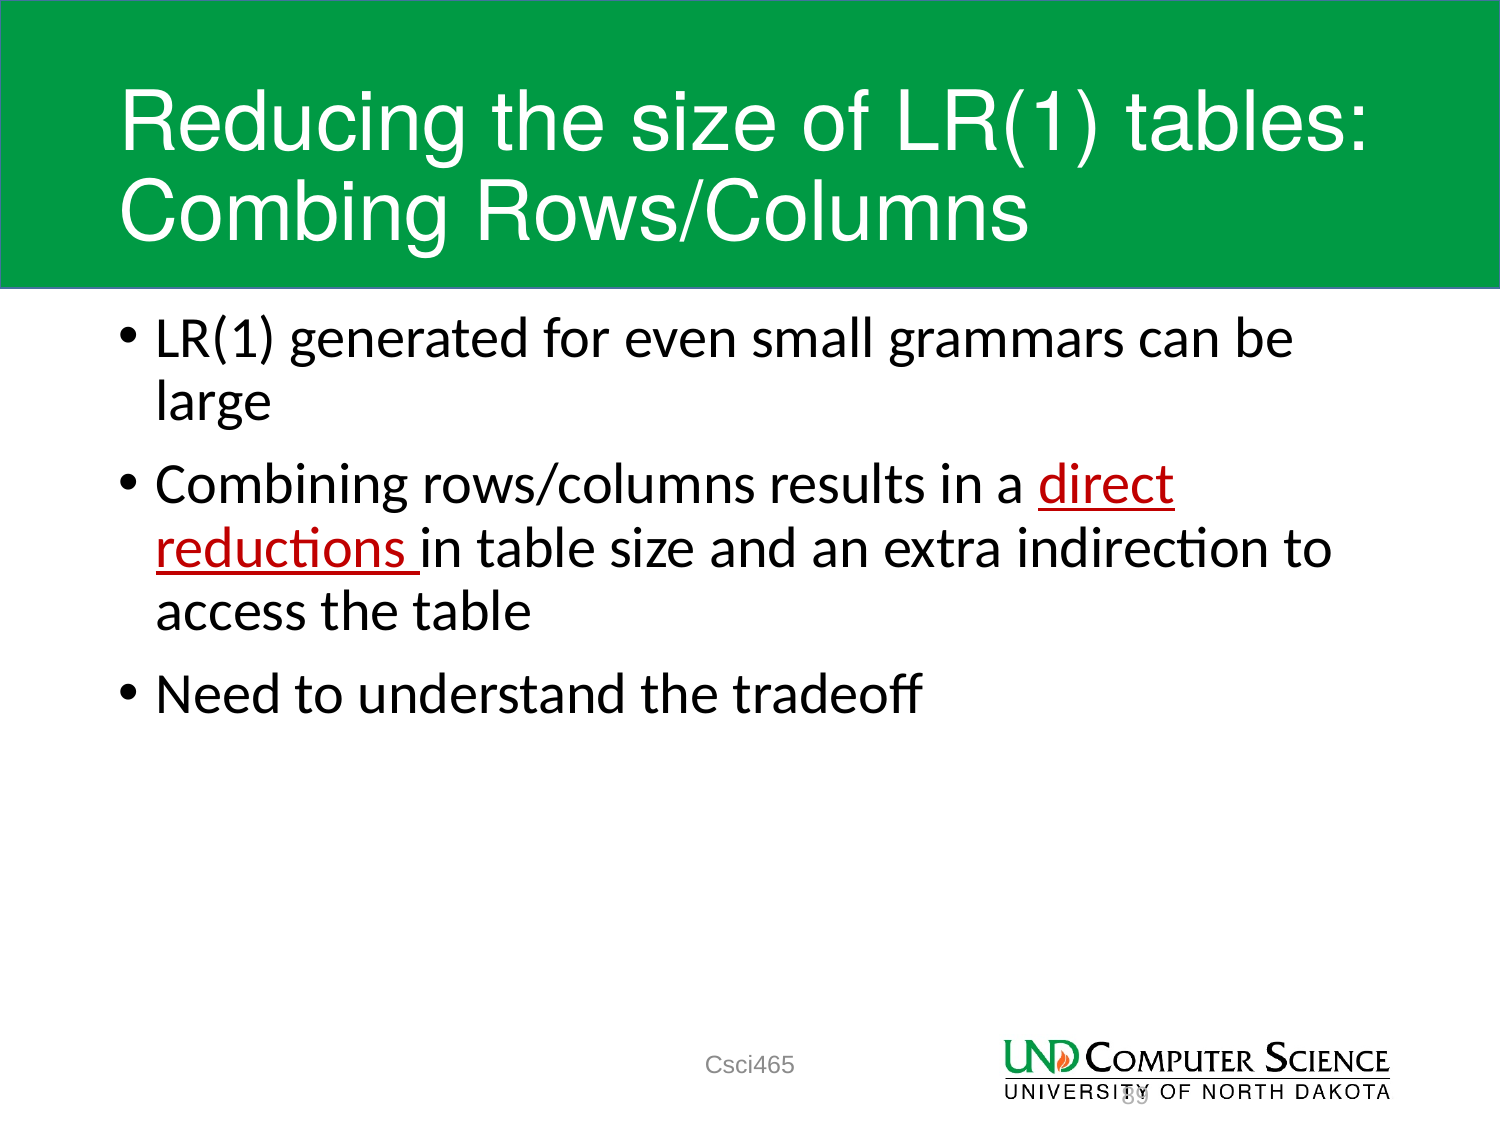

# Reducing the size of LR(1) tables: Combing Rows/Columns
LR(1) generated for even small grammars can be large
Combining rows/columns results in a direct reductions in table size and an extra indirection to access the table
Need to understand the tradeoff

Csci465
89